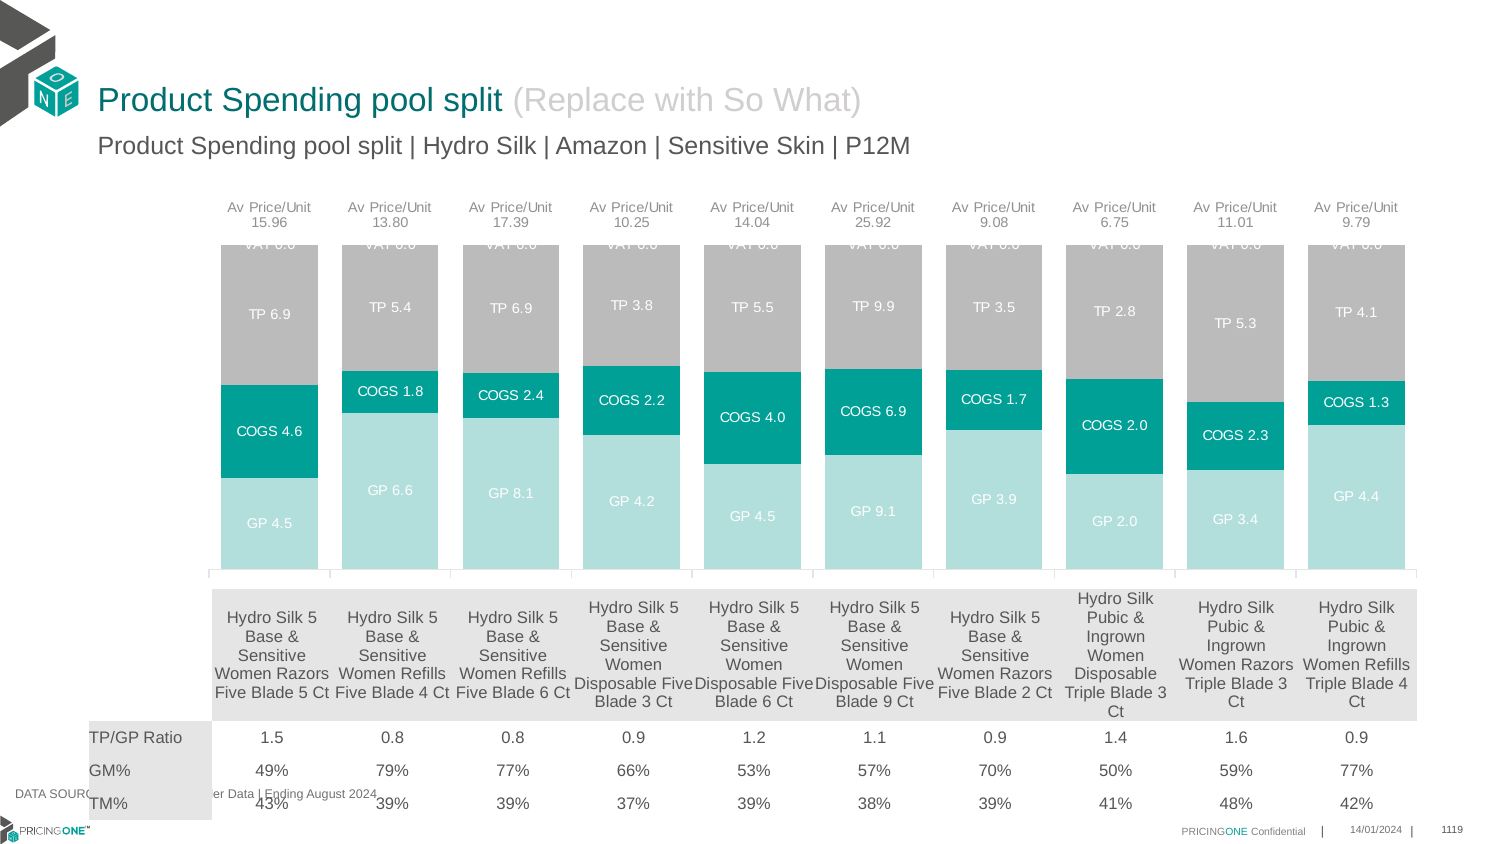

# Product Spending pool split (Replace with So What)
Product Spending pool split | Hydro Silk | Amazon | Sensitive Skin | P12M

### Chart

| Category | GP | COGS | TP | VAT |
|---|---|---|---|---|
| Av Price/Unit 15.96 | 4.480582334788087 | 4.571983711630114 | 6.90783861731461 | 0.0 |
| Av Price/Unit 13.80 | 6.648343211594761 | 1.7716608292940443 | 5.379907174737246 | 0.0 |
| Av Price/Unit 17.39 | 8.10223093232646 | 2.421214028463549 | 6.863878543803599 | 0.0 |
| Av Price/Unit 10.25 | 4.234094848762603 | 2.1861952703941334 | 3.8335644912923934 | 0.0 |
| Av Price/Unit 14.04 | 4.545431825566797 | 3.9970653792186694 | 5.492944224946459 | 0.0 |
| Av Price/Unit 25.92 | 9.106821555181781 | 6.893765247768146 | 9.916349411308062 | 0.0 |
| Av Price/Unit 9.08 | 3.896208617068318 | 1.6887173999557816 | 3.4981460535043123 | 0.0 |
| Av Price/Unit 6.75 | 1.9912999999999998 | 1.9669000000000003 | 2.7880175792507207 | 0.0 |
| Av Price/Unit 11.01 | 3.3692 | 2.3115 | 5.329313027959548 | 0.0 |
| Av Price/Unit 9.79 | 4.36 | 1.3206999999999998 | 4.113317647058825 | 0.0 |
|  | Hydro Silk 5 Base & Sensitive Women Razors Five Blade 5 Ct | Hydro Silk 5 Base & Sensitive Women Refills Five Blade 4 Ct | Hydro Silk 5 Base & Sensitive Women Refills Five Blade 6 Ct | Hydro Silk 5 Base & Sensitive Women Disposable Five Blade 3 Ct | Hydro Silk 5 Base & Sensitive Women Disposable Five Blade 6 Ct | Hydro Silk 5 Base & Sensitive Women Disposable Five Blade 9 Ct | Hydro Silk 5 Base & Sensitive Women Razors Five Blade 2 Ct | Hydro Silk Pubic & Ingrown Women Disposable Triple Blade 3 Ct | Hydro Silk Pubic & Ingrown Women Razors Triple Blade 3 Ct | Hydro Silk Pubic & Ingrown Women Refills Triple Blade 4 Ct |
| --- | --- | --- | --- | --- | --- | --- | --- | --- | --- | --- |
| TP/GP Ratio | 1.5 | 0.8 | 0.8 | 0.9 | 1.2 | 1.1 | 0.9 | 1.4 | 1.6 | 0.9 |
| GM% | 49% | 79% | 77% | 66% | 53% | 57% | 70% | 50% | 59% | 77% |
| TM% | 43% | 39% | 39% | 37% | 39% | 38% | 39% | 41% | 48% | 42% |
DATA SOURCE: Trade Panel/Retailer Data | Ending August 2024

14/01/2024
1119